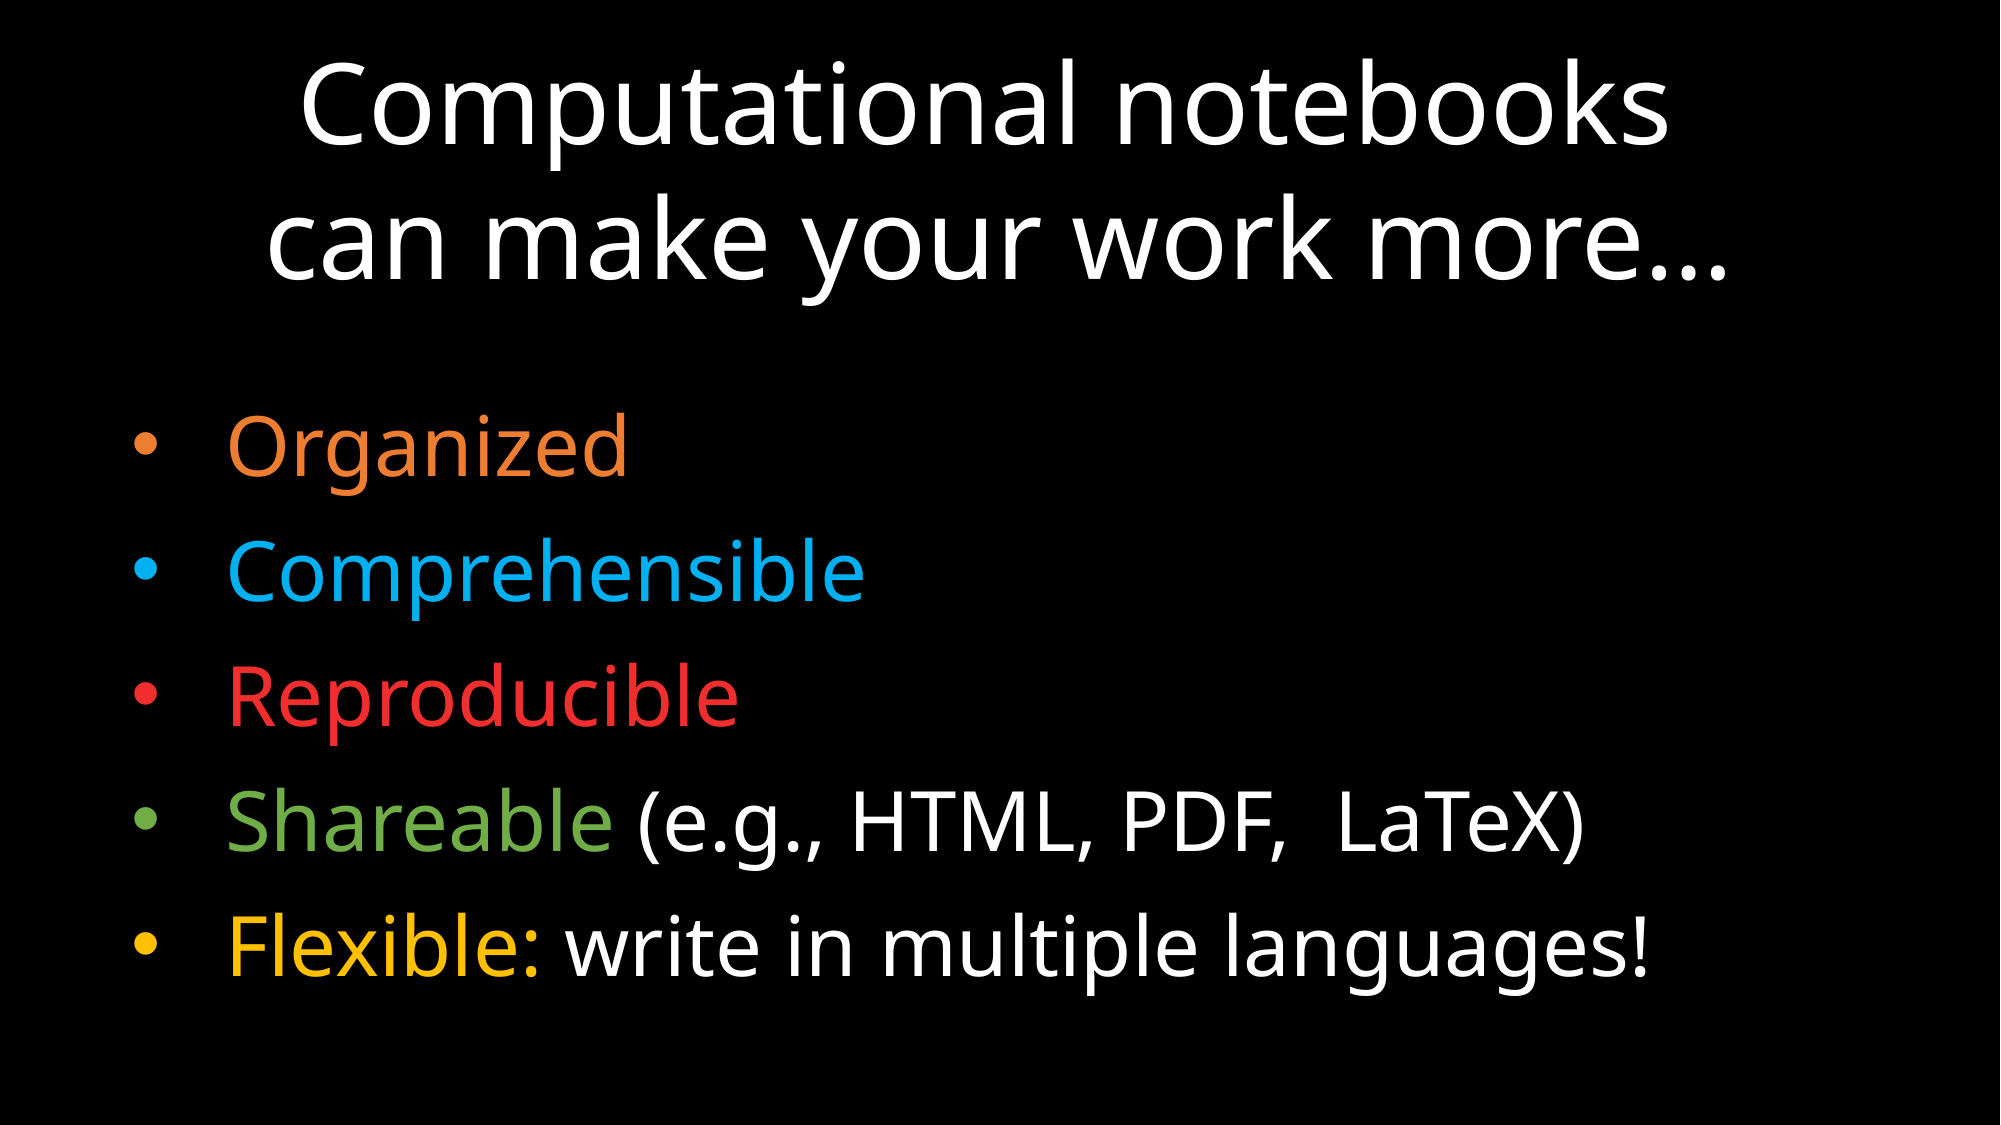

Computational notebooks
can make your work more…
Organized
Comprehensible
Reproducible
Shareable (e.g., HTML, PDF,  LaTeX)
Flexible: write in multiple languages!